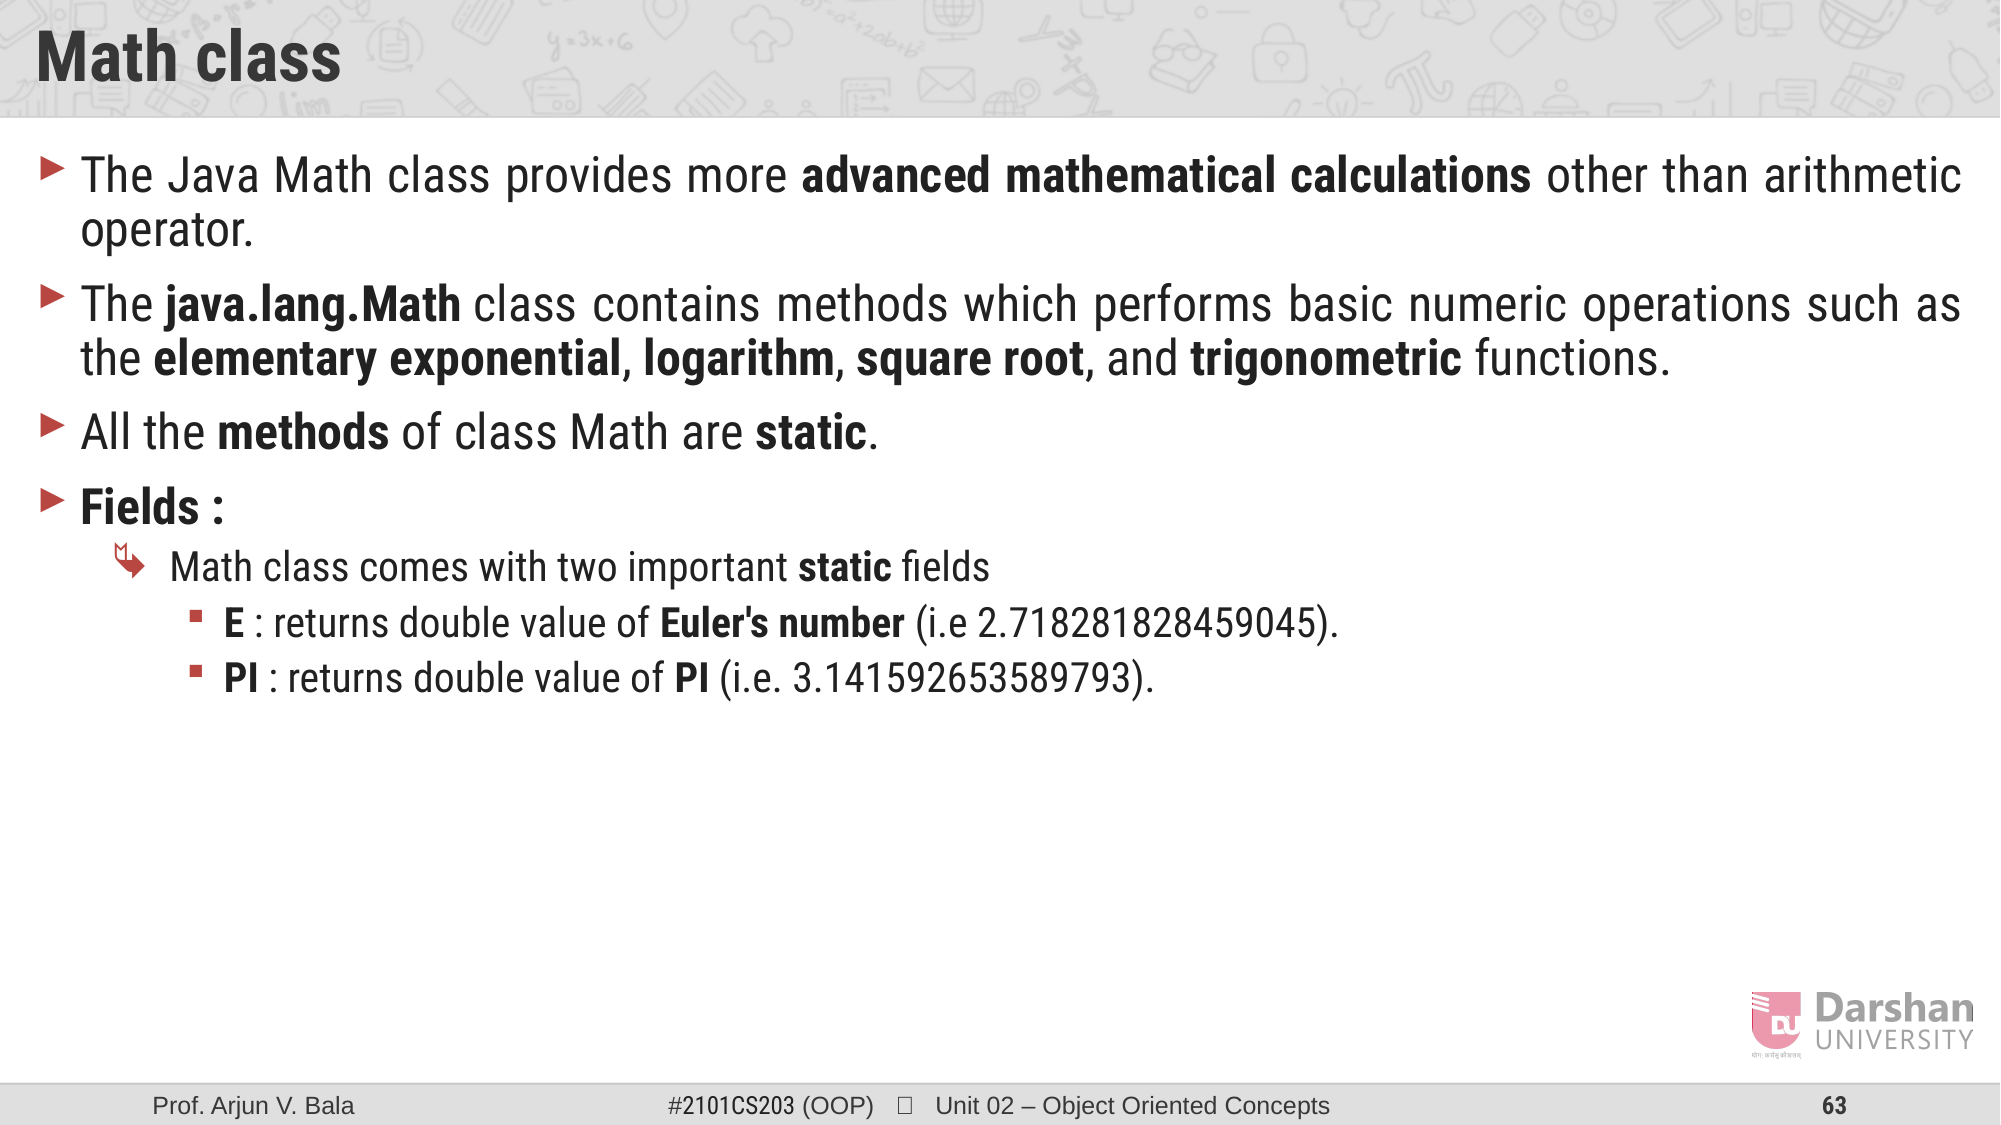

# Math class
The Java Math class provides more advanced mathematical calculations other than arithmetic operator.
The java.lang.Math class contains methods which performs basic numeric operations such as the elementary exponential, logarithm, square root, and trigonometric functions.
All the methods of class Math are static.
Fields :
Math class comes with two important static fields
E : returns double value of Euler's number (i.e 2.718281828459045).
PI : returns double value of PI (i.e. 3.141592653589793).